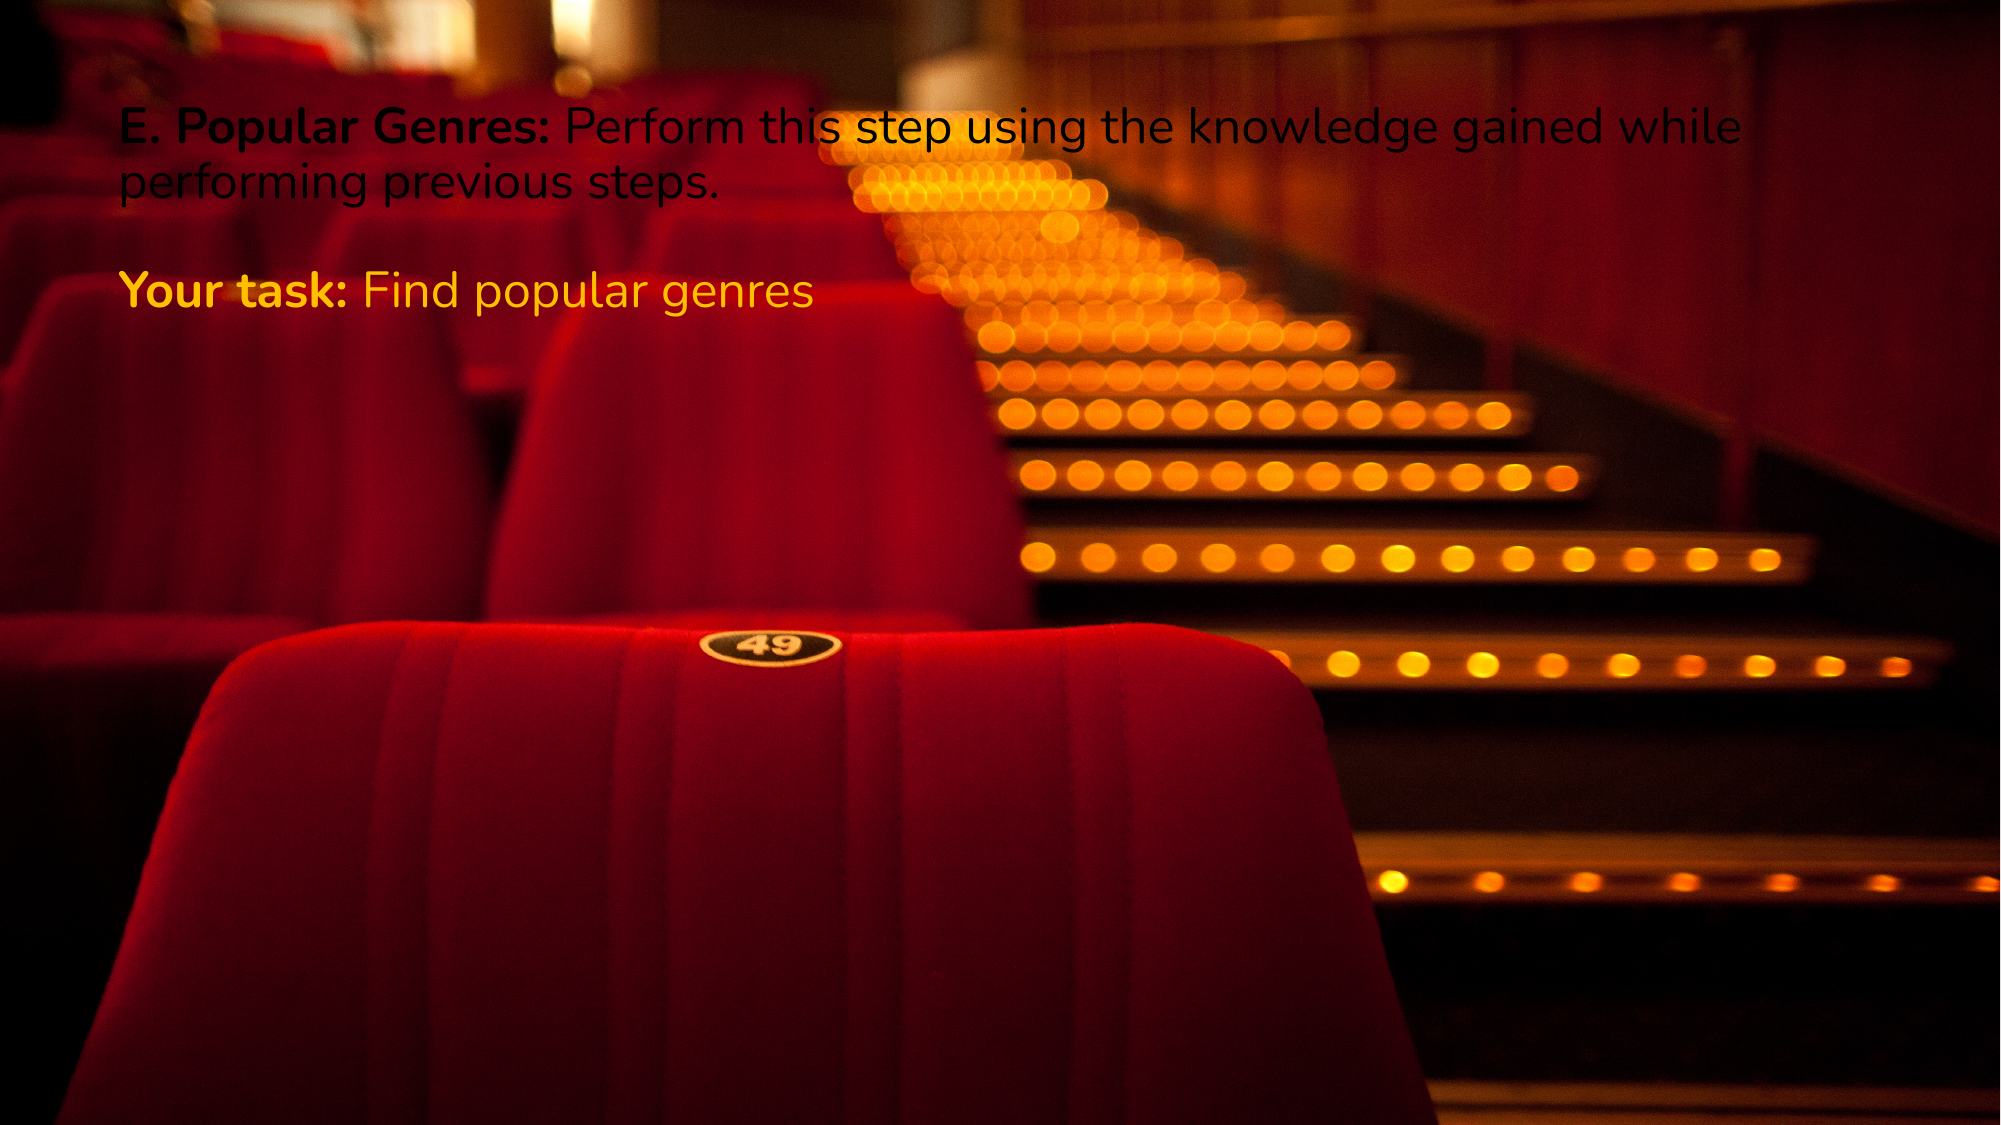

# E. Popular Genres: Perform this step using the knowledge gained while performing previous steps. Your task: Find popular genres